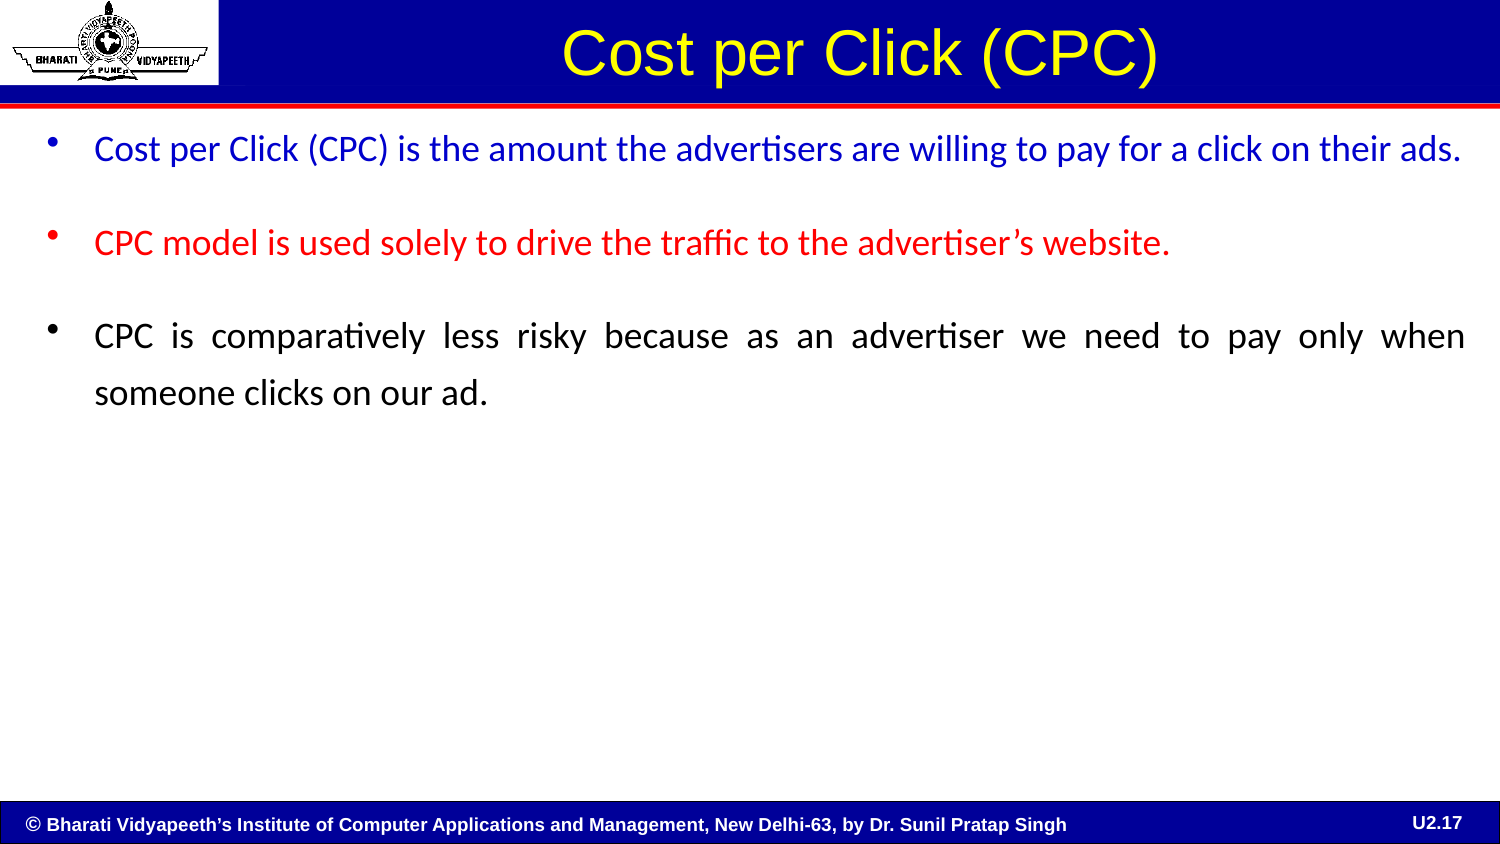

# Cost per Click (CPC)
Cost per Click (CPC) is the amount the advertisers are willing to pay for a click on their ads.
CPC model is used solely to drive the traffic to the advertiser’s website.
CPC is comparatively less risky because as an advertiser we need to pay only when someone clicks on our ad.